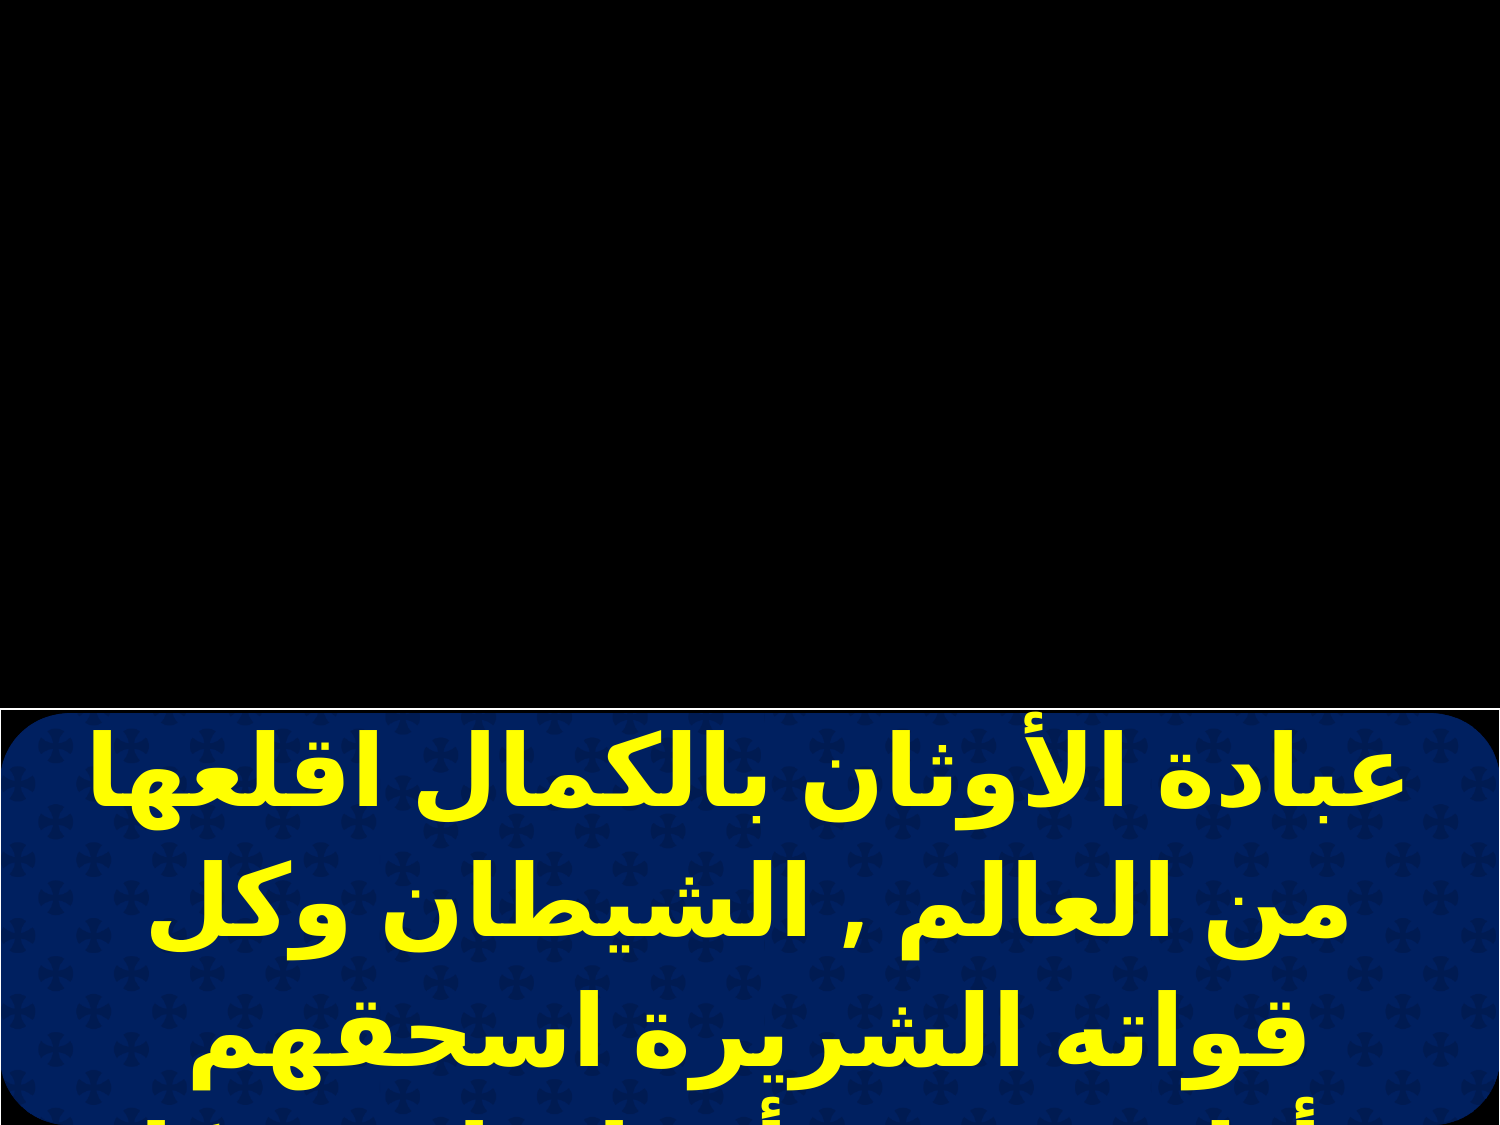

| عبادة الأوثان بالكمال اقلعها من العالم , الشيطان وكل قواته الشريرة اسحقهم وأذلهم تحت أقدامنا سريعًا الشكوك وفاعلوها أبطلهم |
| --- |